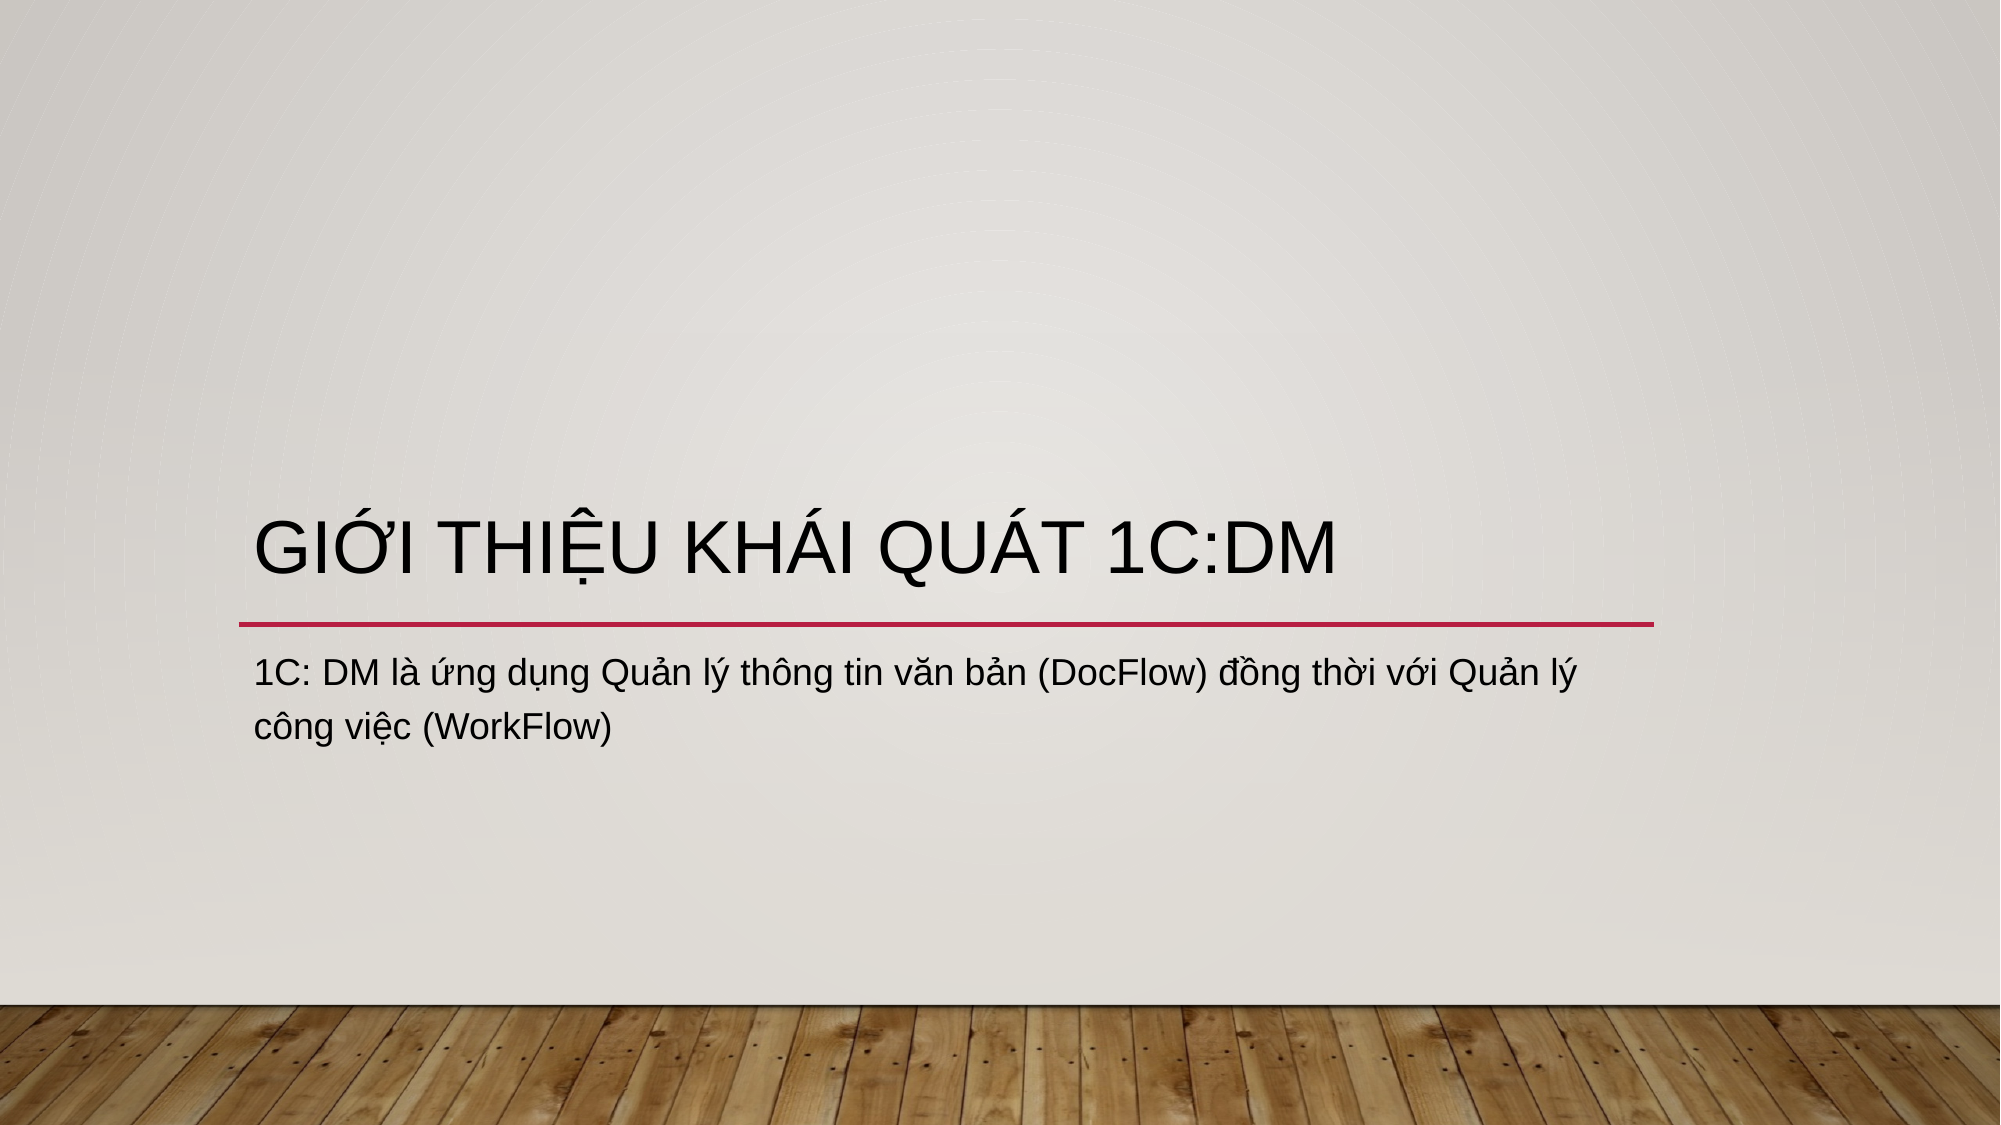

# GIỚI THIỆU KHÁI QUÁT 1c:dm
1C: DM là ứng dụng Quản lý thông tin văn bản (DocFlow) đồng thời với Quản lý công việc (WorkFlow)